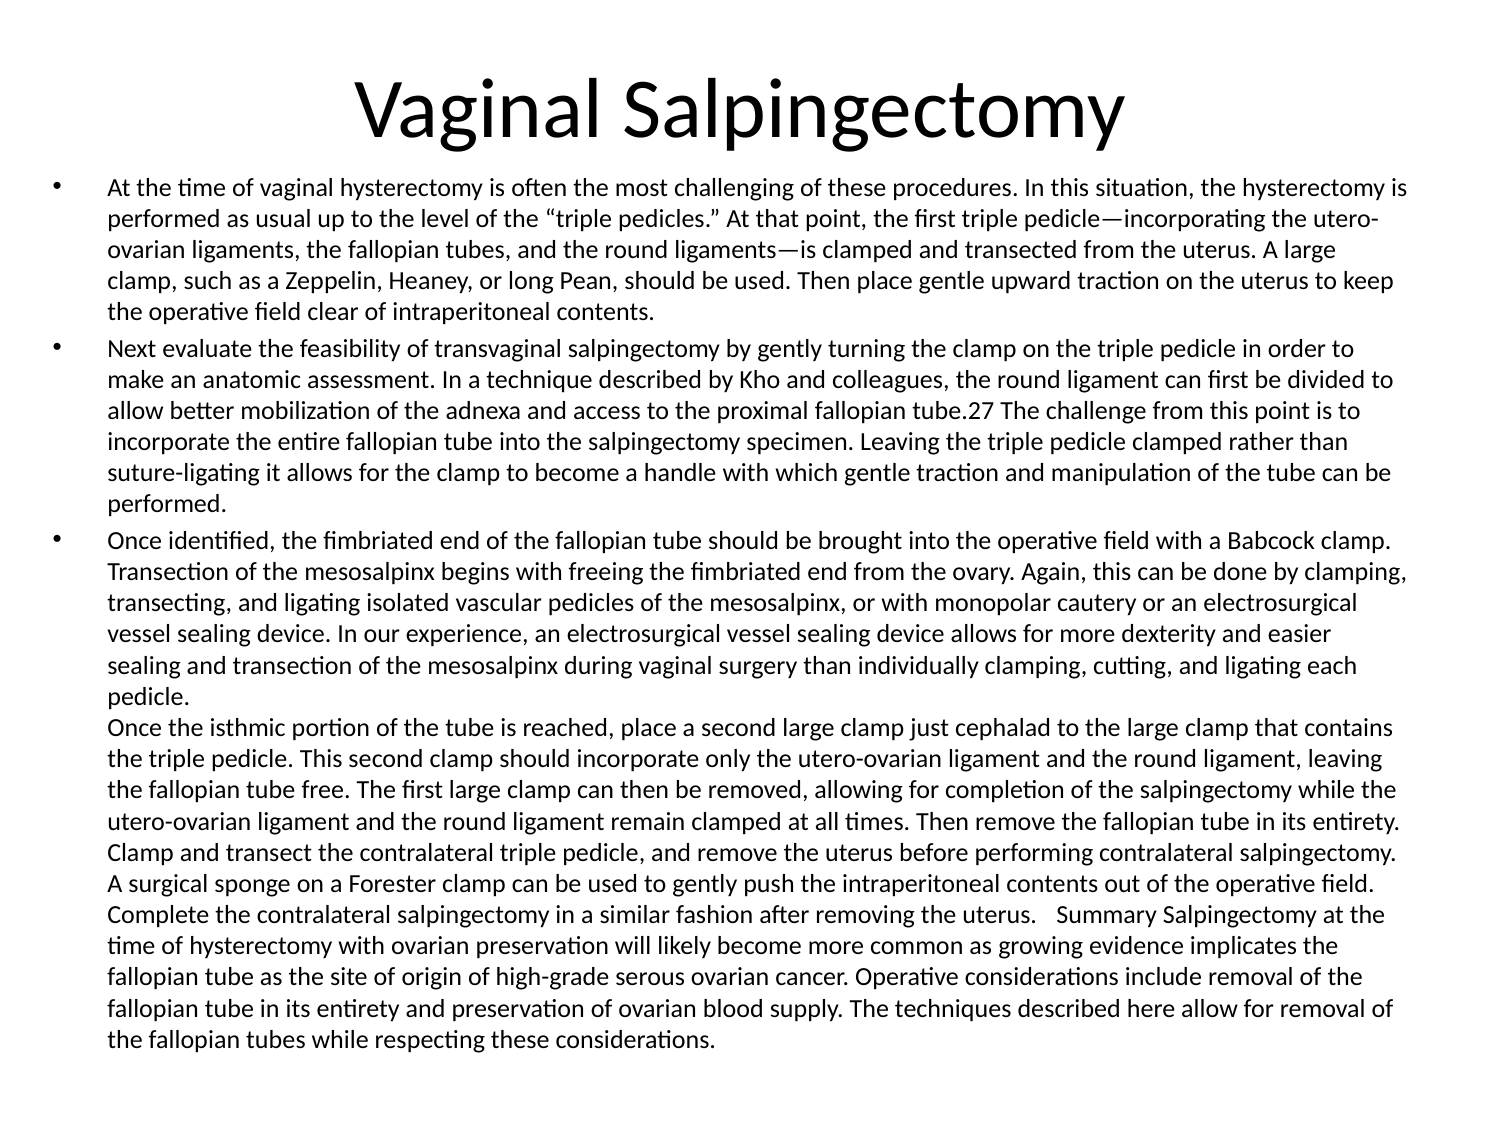

# Vaginal Salpingectomy
At the time of vaginal hysterectomy is often the most challenging of these procedures. In this situation, the hysterectomy is performed as usual up to the level of the “triple pedicles.” At that point, the first triple pedicle—incorporating the utero-ovarian ligaments, the fallopian tubes, and the round ligaments—is clamped and transected from the uterus. A large clamp, such as a Zeppelin, Heaney, or long Pean, should be used. Then place gentle upward traction on the uterus to keep the operative field clear of intraperitoneal contents.
Next evaluate the feasibility of transvaginal salpingectomy by gently turning the clamp on the triple pedicle in order to make an anatomic assessment. In a technique described by Kho and colleagues, the round ligament can first be divided to allow better mobilization of the adnexa and access to the proximal fallopian tube.27 The challenge from this point is to incorporate the entire fallopian tube into the salpingectomy specimen. Leaving the triple pedicle clamped rather than suture-ligating it allows for the clamp to become a handle with which gentle traction and manipulation of the tube can be performed.
Once identified, the fimbriated end of the fallopian tube should be brought into the operative field with a Babcock clamp. Transection of the mesosalpinx begins with freeing the fimbriated end from the ovary. Again, this can be done by clamping, transecting, and ligating isolated vascular pedicles of the mesosalpinx, or with monopolar cautery or an electrosurgical vessel sealing device. In our experience, an electrosurgical vessel sealing device allows for more dexterity and easier sealing and transection of the mesosalpinx during vaginal surgery than individually clamping, cutting, and ligating each pedicle.
Once the isthmic portion of the tube is reached, place a second large clamp just cephalad to the large clamp that contains the triple pedicle. This second clamp should incorporate only the utero-ovarian ligament and the round ligament, leaving the fallopian tube free. The first large clamp can then be removed, allowing for completion of the salpingectomy while the utero-ovarian ligament and the round ligament remain clamped at all times. Then remove the fallopian tube in its entirety. Clamp and transect the contralateral triple pedicle, and remove the uterus before performing contralateral salpingectomy. A surgical sponge on a Forester clamp can be used to gently push the intraperitoneal contents out of the operative field. Complete the contralateral salpingectomy in a similar fashion after removing the uterus.   Summary Salpingectomy at the time of hysterectomy with ovarian preservation will likely become more common as growing evidence implicates the fallopian tube as the site of origin of high-grade serous ovarian cancer. Operative considerations include removal of the fallopian tube in its entirety and preservation of ovarian blood supply. The techniques described here allow for removal of the fallopian tubes while respecting these considerations.